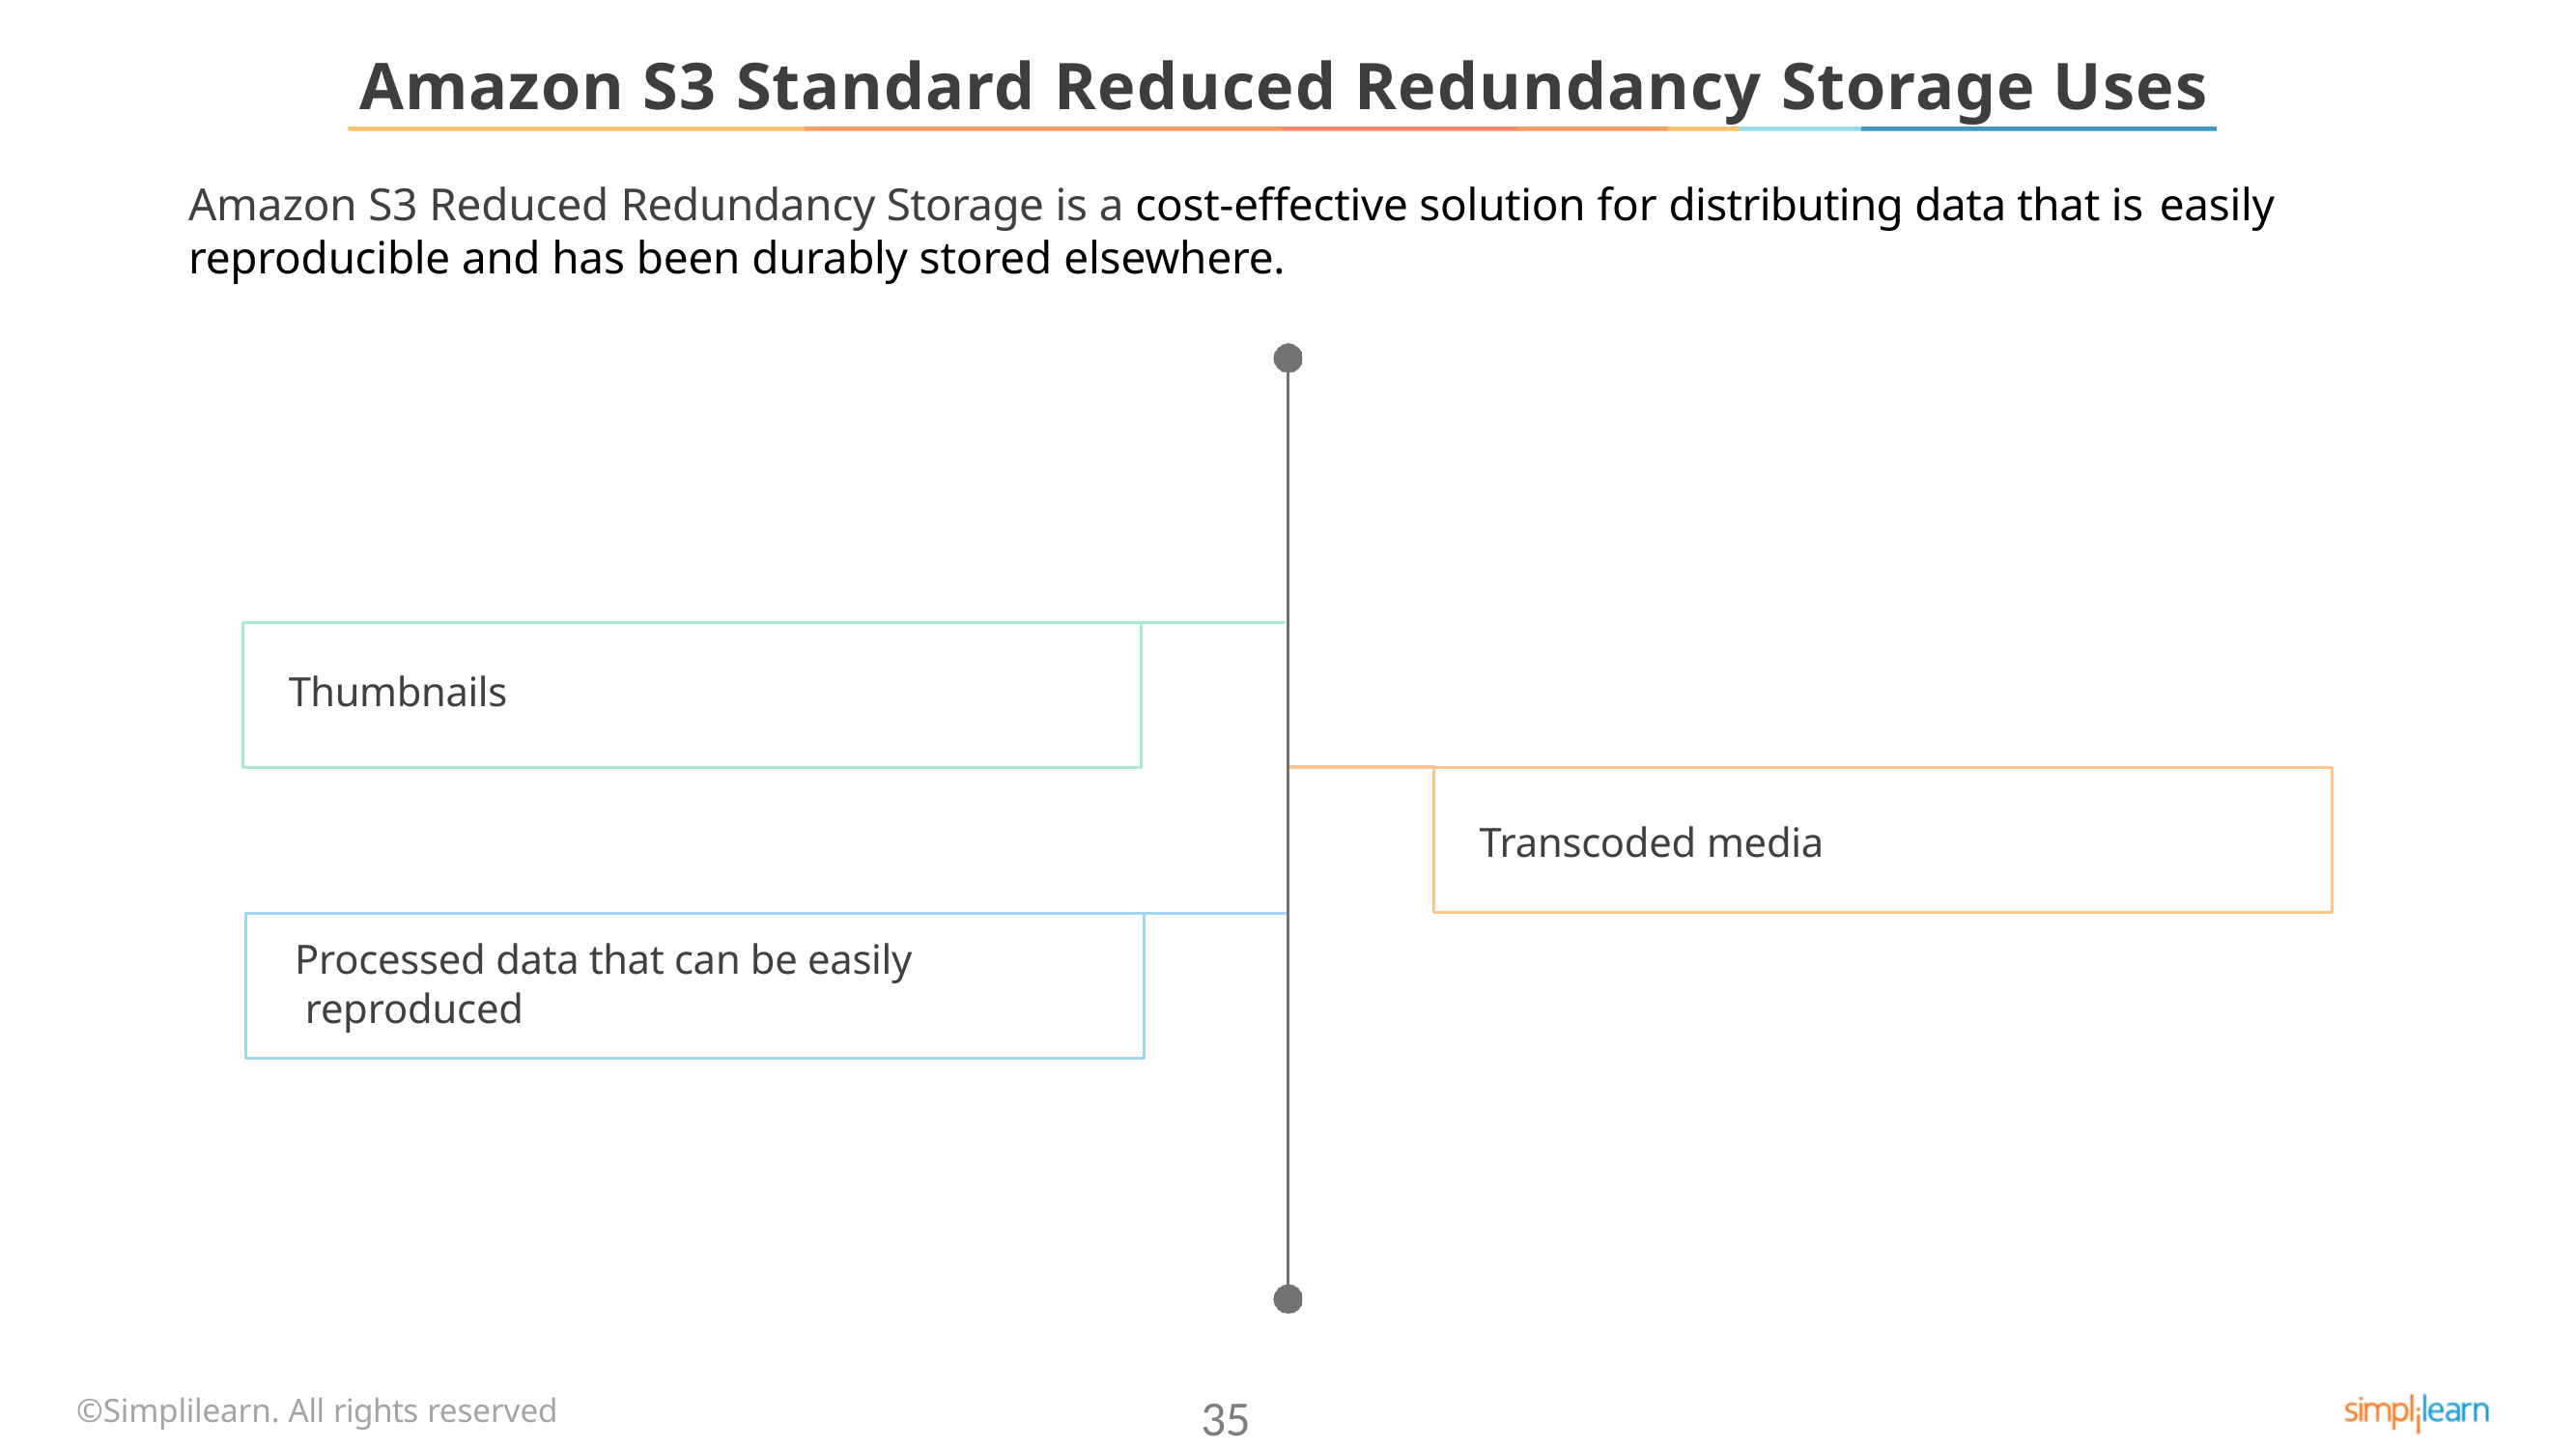

# Amazon S3 Standard Reduced Redundancy Storage Uses

Amazon S3 Reduced Redundancy Storage is a cost-effective solution for distributing data that is easily
reproducible and has been durably stored elsewhere.

Thumbnails
Transcoded media

Processed data that can be easily  reproduced
©Simplilearn. All rights reserved
35